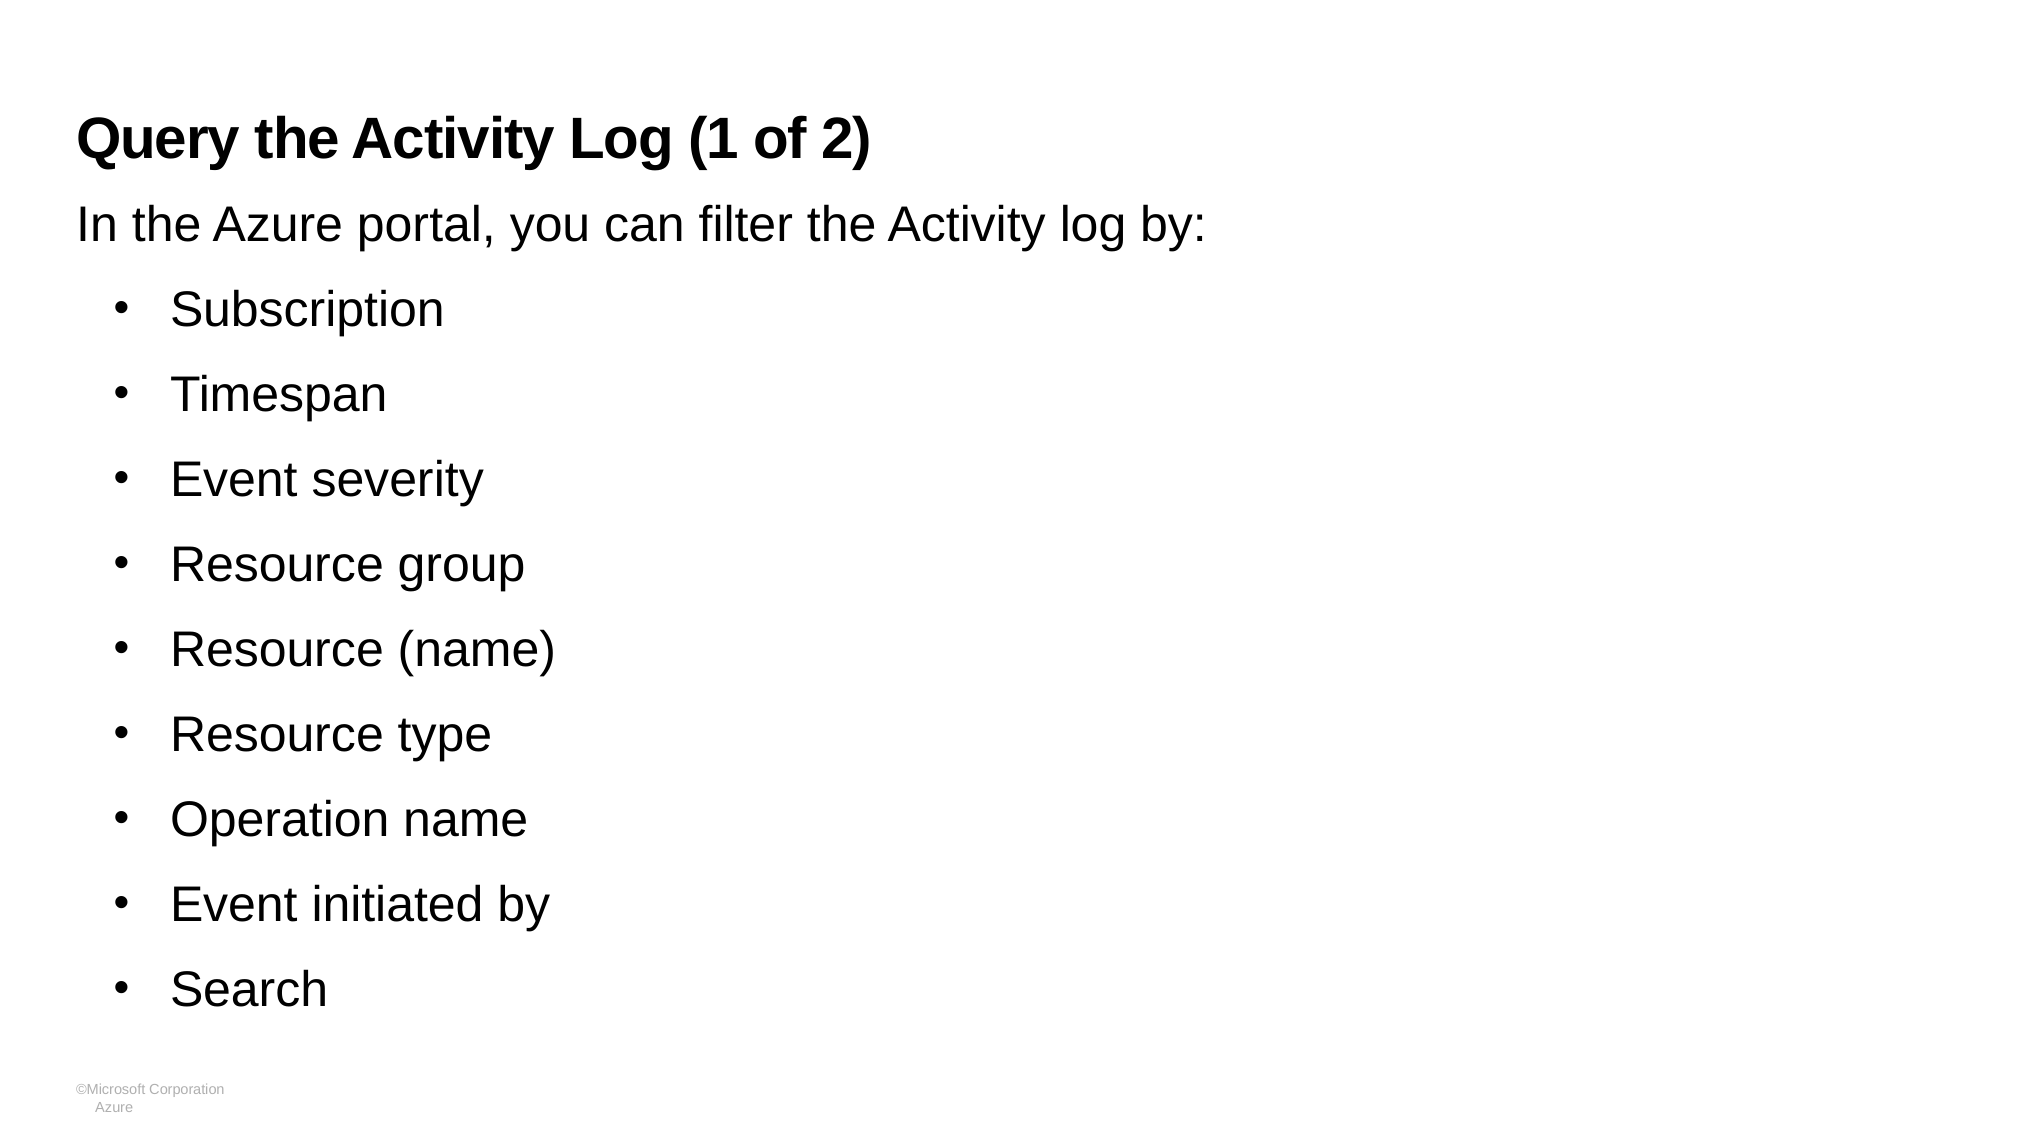

# Query the Activity Log (1 of 2)
In the Azure portal, you can filter the Activity log by:
Subscription
Timespan
Event severity
Resource group
Resource (name)
Resource type
Operation name
Event initiated by
Search